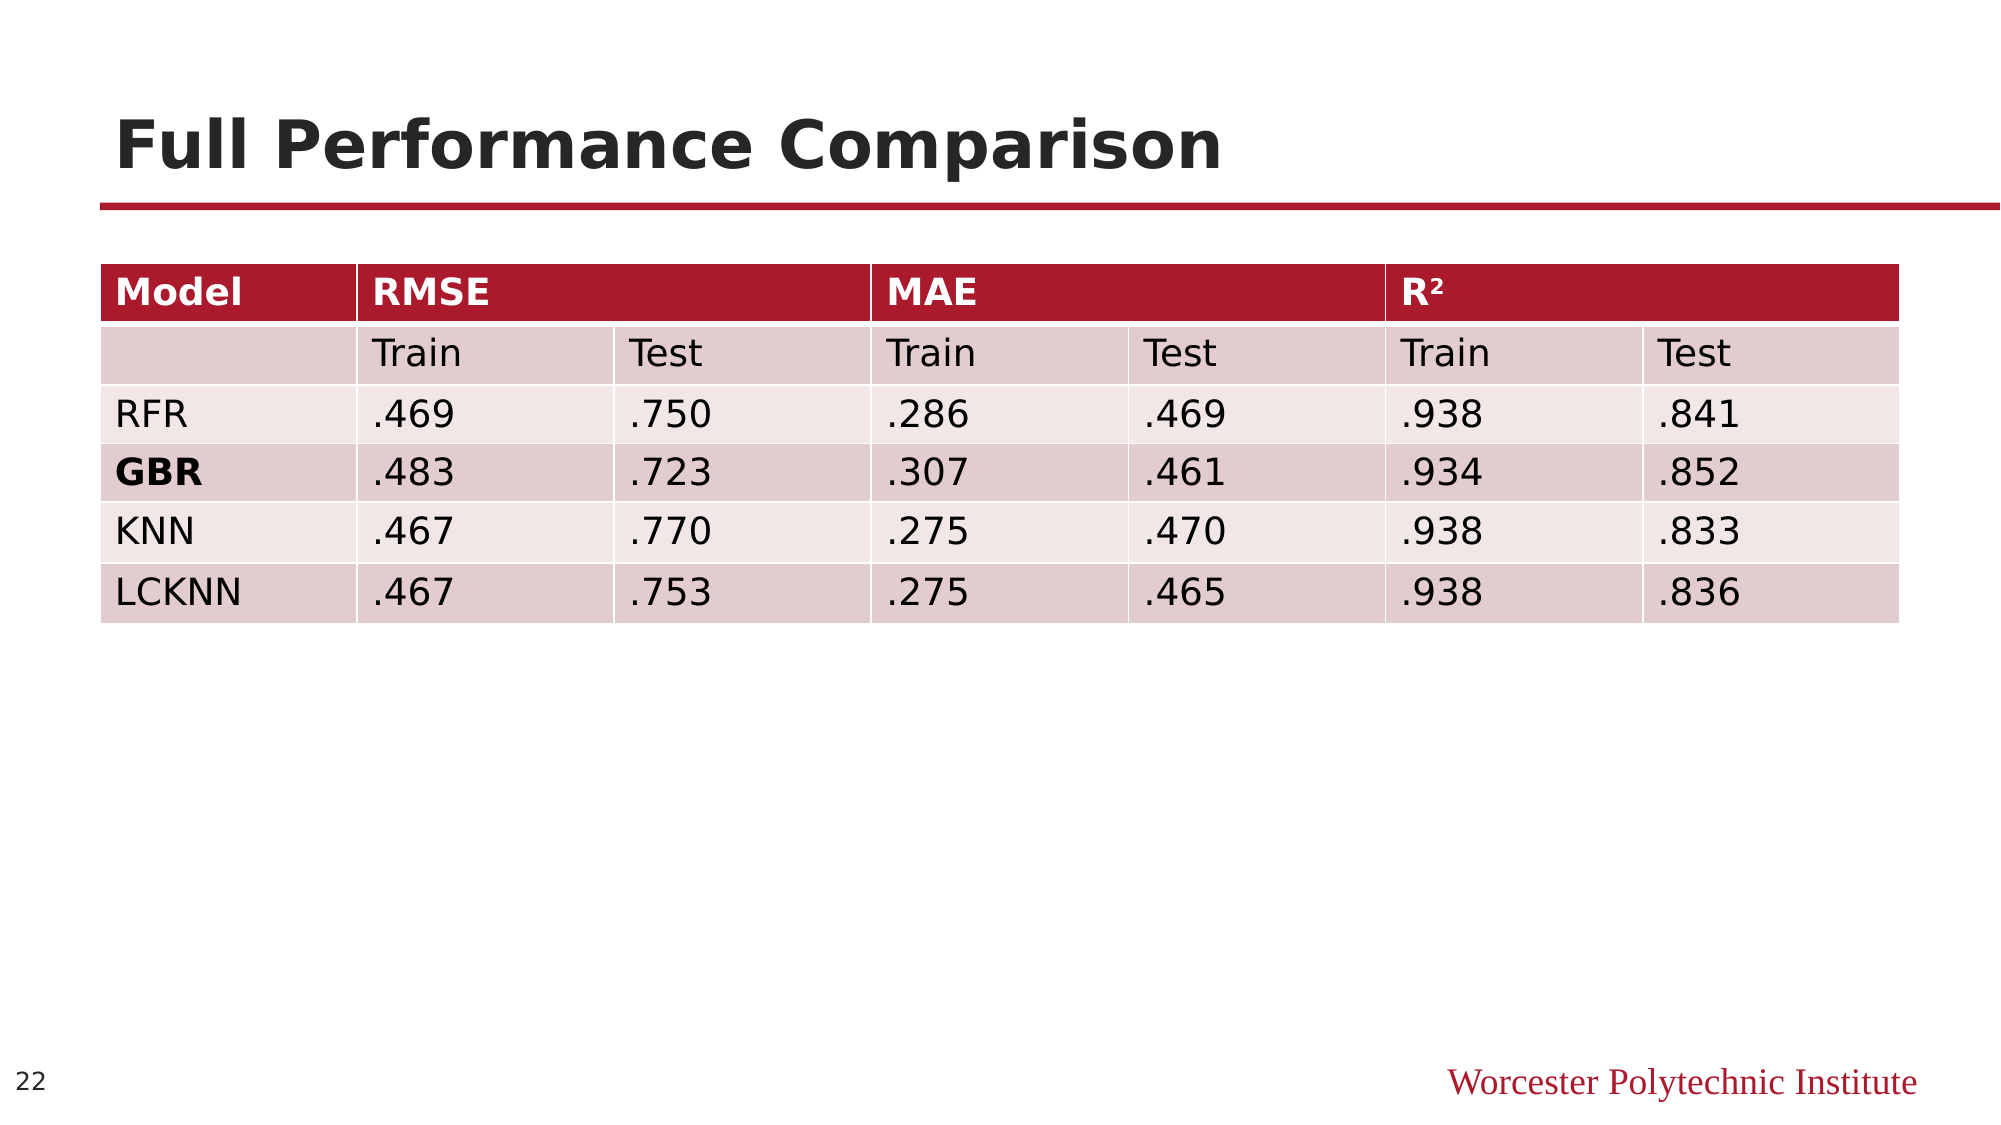

# Full Performance Comparison
| Model | RMSE |  | MAE |  | R2 |  |
| --- | --- | --- | --- | --- | --- | --- |
|  | Train | Test | Train | Test | Train | Test |
| RFR | .469 | .750 | .286 | .469 | .938 | .841 |
| GBR | .483 | .723 | .307 | .461 | .934 | .852 |
| KNN | .467 | .770 | .275 | .470 | .938 | .833 |
| LCKNN | .467 | .753 | .275 | .465 | .938 | .836 |
22